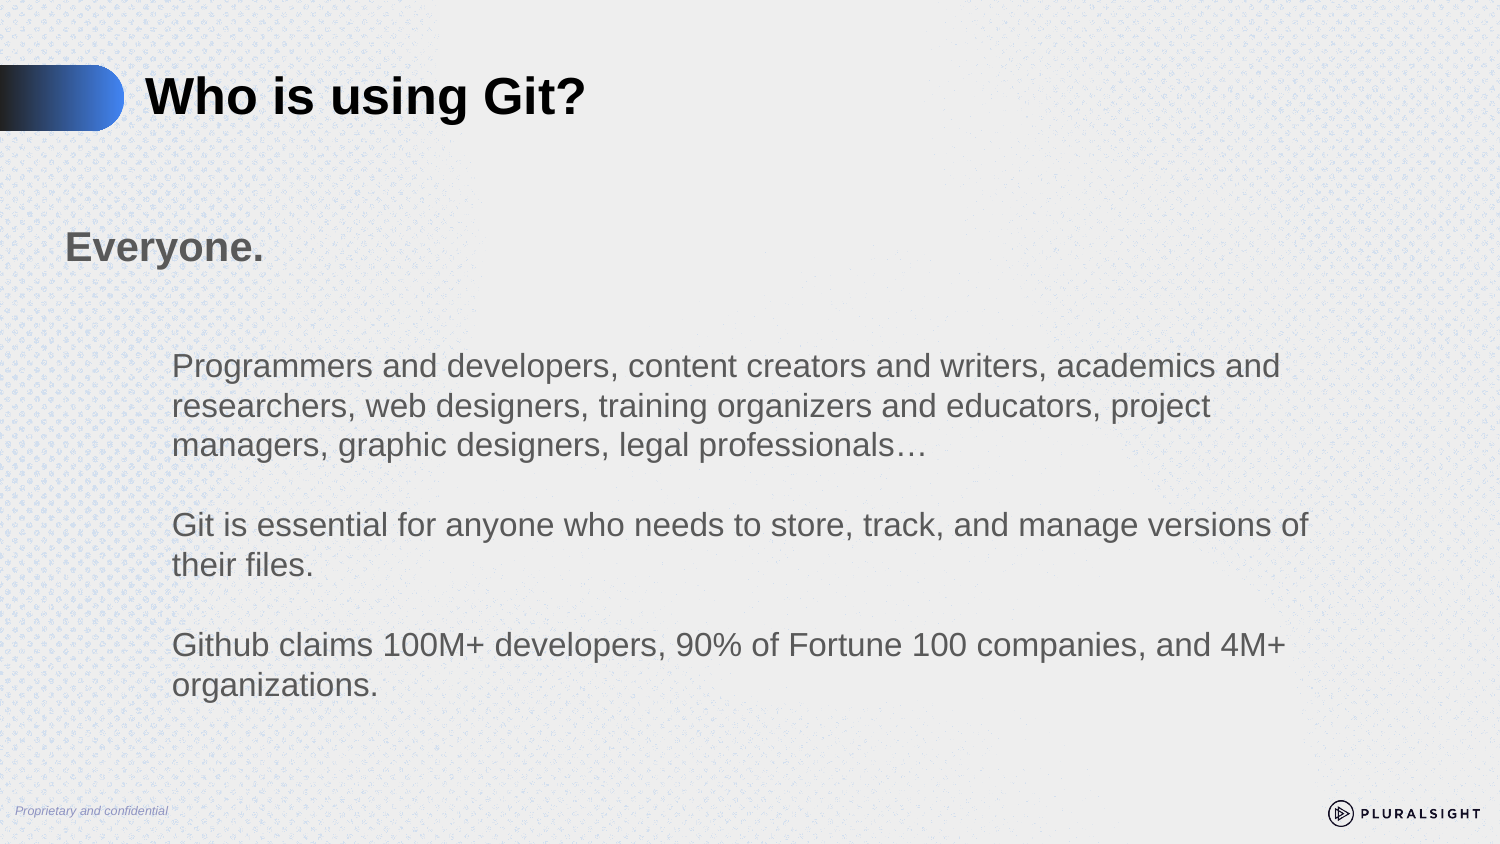

# Who is using Git?
Everyone.
Programmers and developers, content creators and writers, academics and researchers, web designers, training organizers and educators, project managers, graphic designers, legal professionals…

Git is essential for anyone who needs to store, track, and manage versions of their files.

Github claims 100M+ developers, 90% of Fortune 100 companies, and 4M+ organizations.